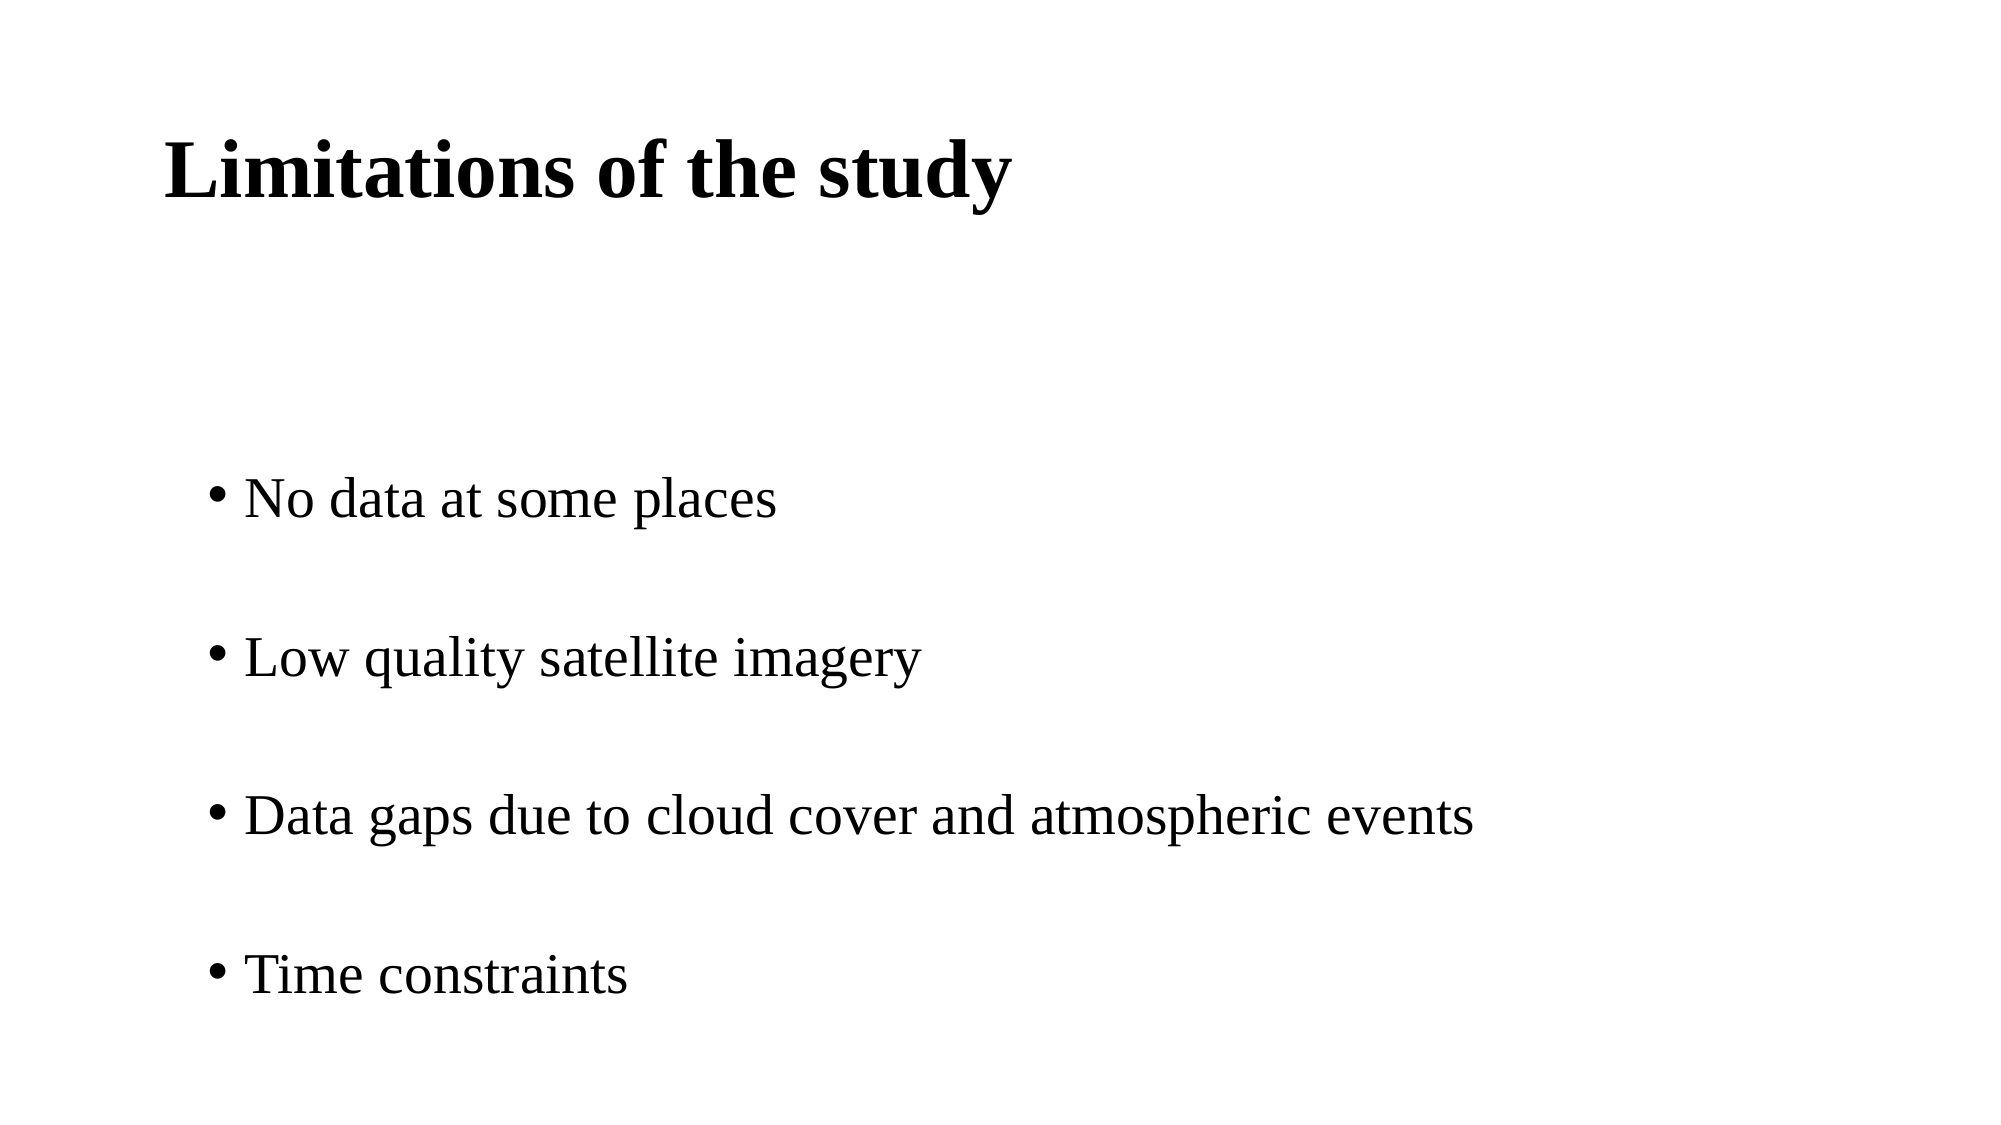

# Limitations of the study
No data at some places
Low quality satellite imagery
Data gaps due to cloud cover and atmospheric events
Time constraints